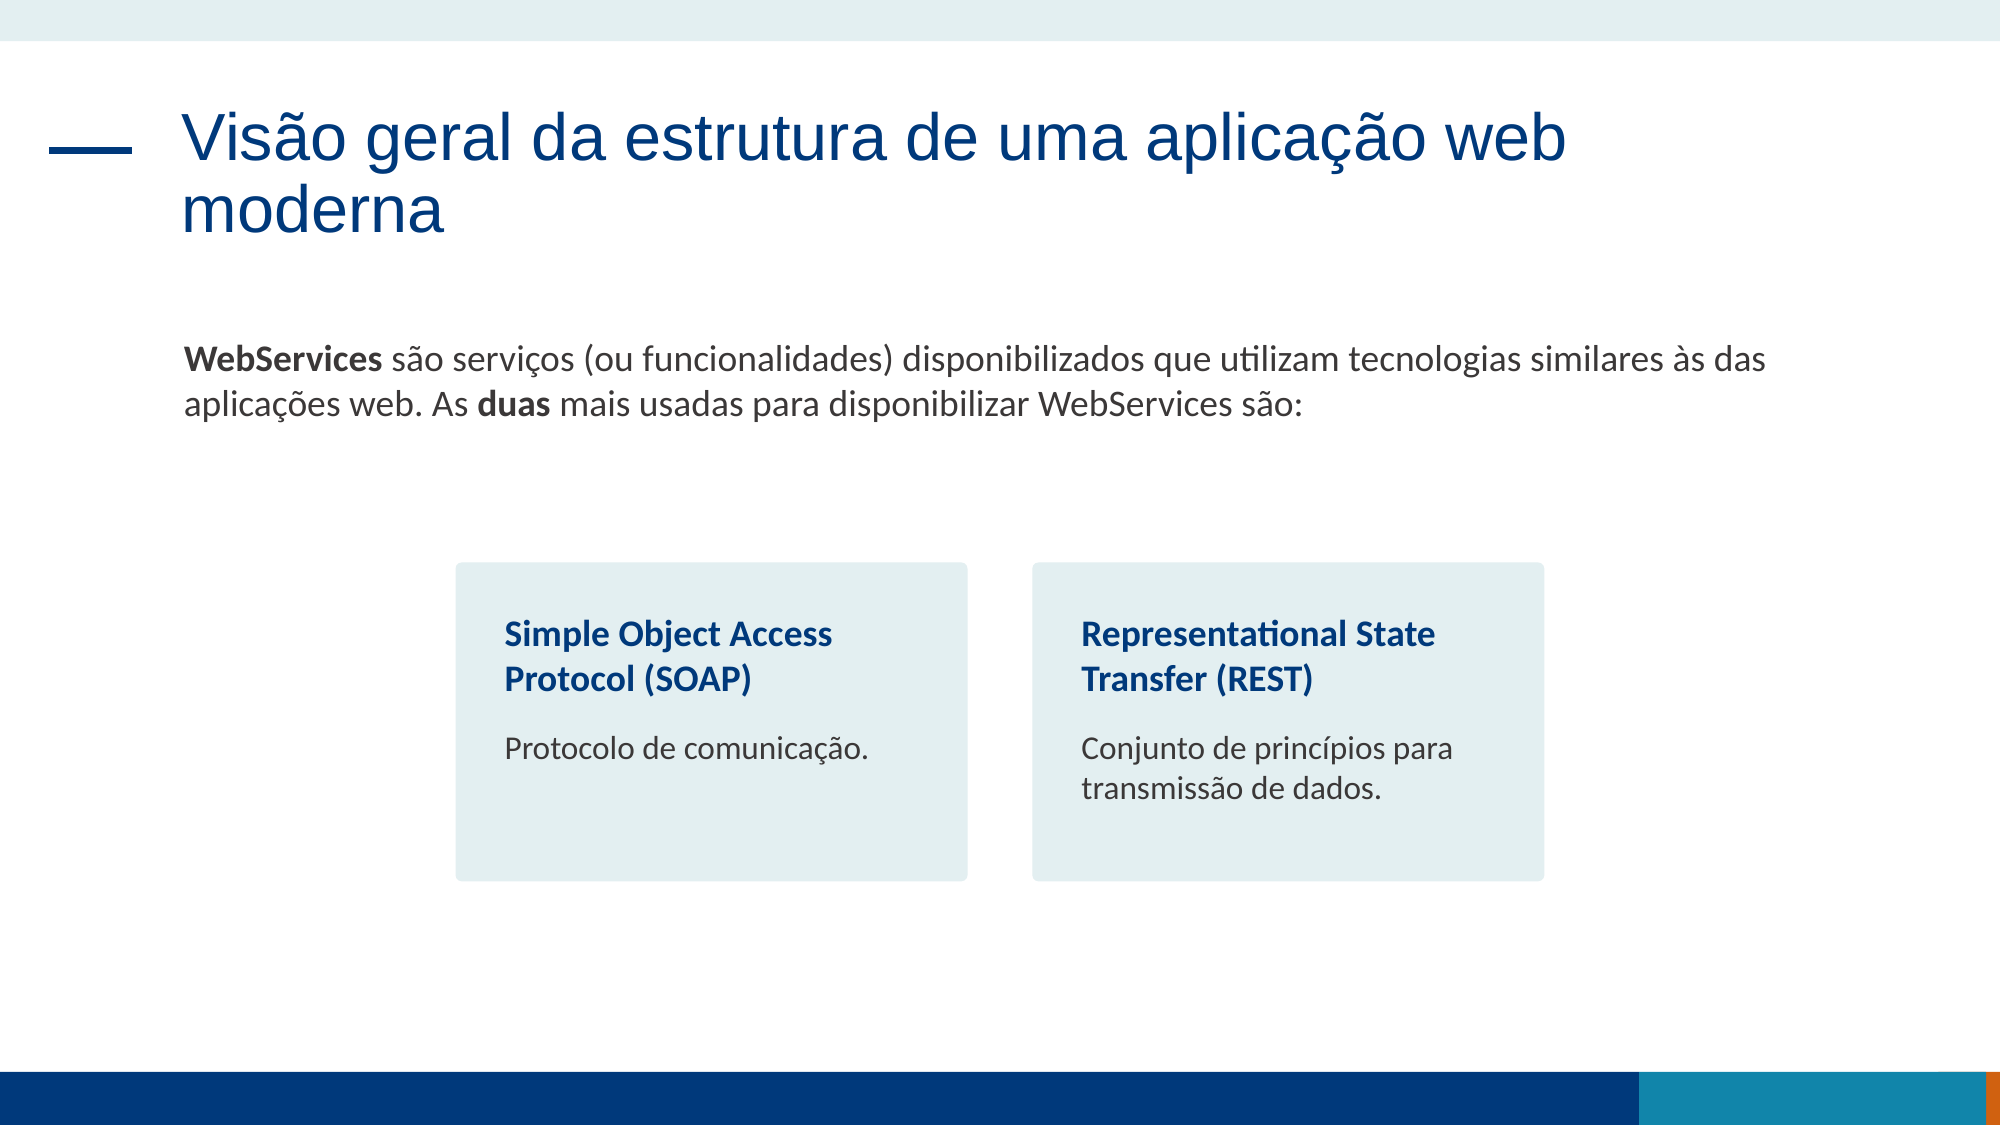

Visão geral da estrutura de uma aplicação web moderna

WebServices são serviços (ou funcionalidades) disponibilizados que utilizam tecnologias similares às das aplicações web. As duas mais usadas para disponibilizar WebServices são:

Simple Object Access Protocol (SOAP)
Protocolo de comunicação.

Representational State Transfer (REST)
Conjunto de princípios para transmissão de dados.